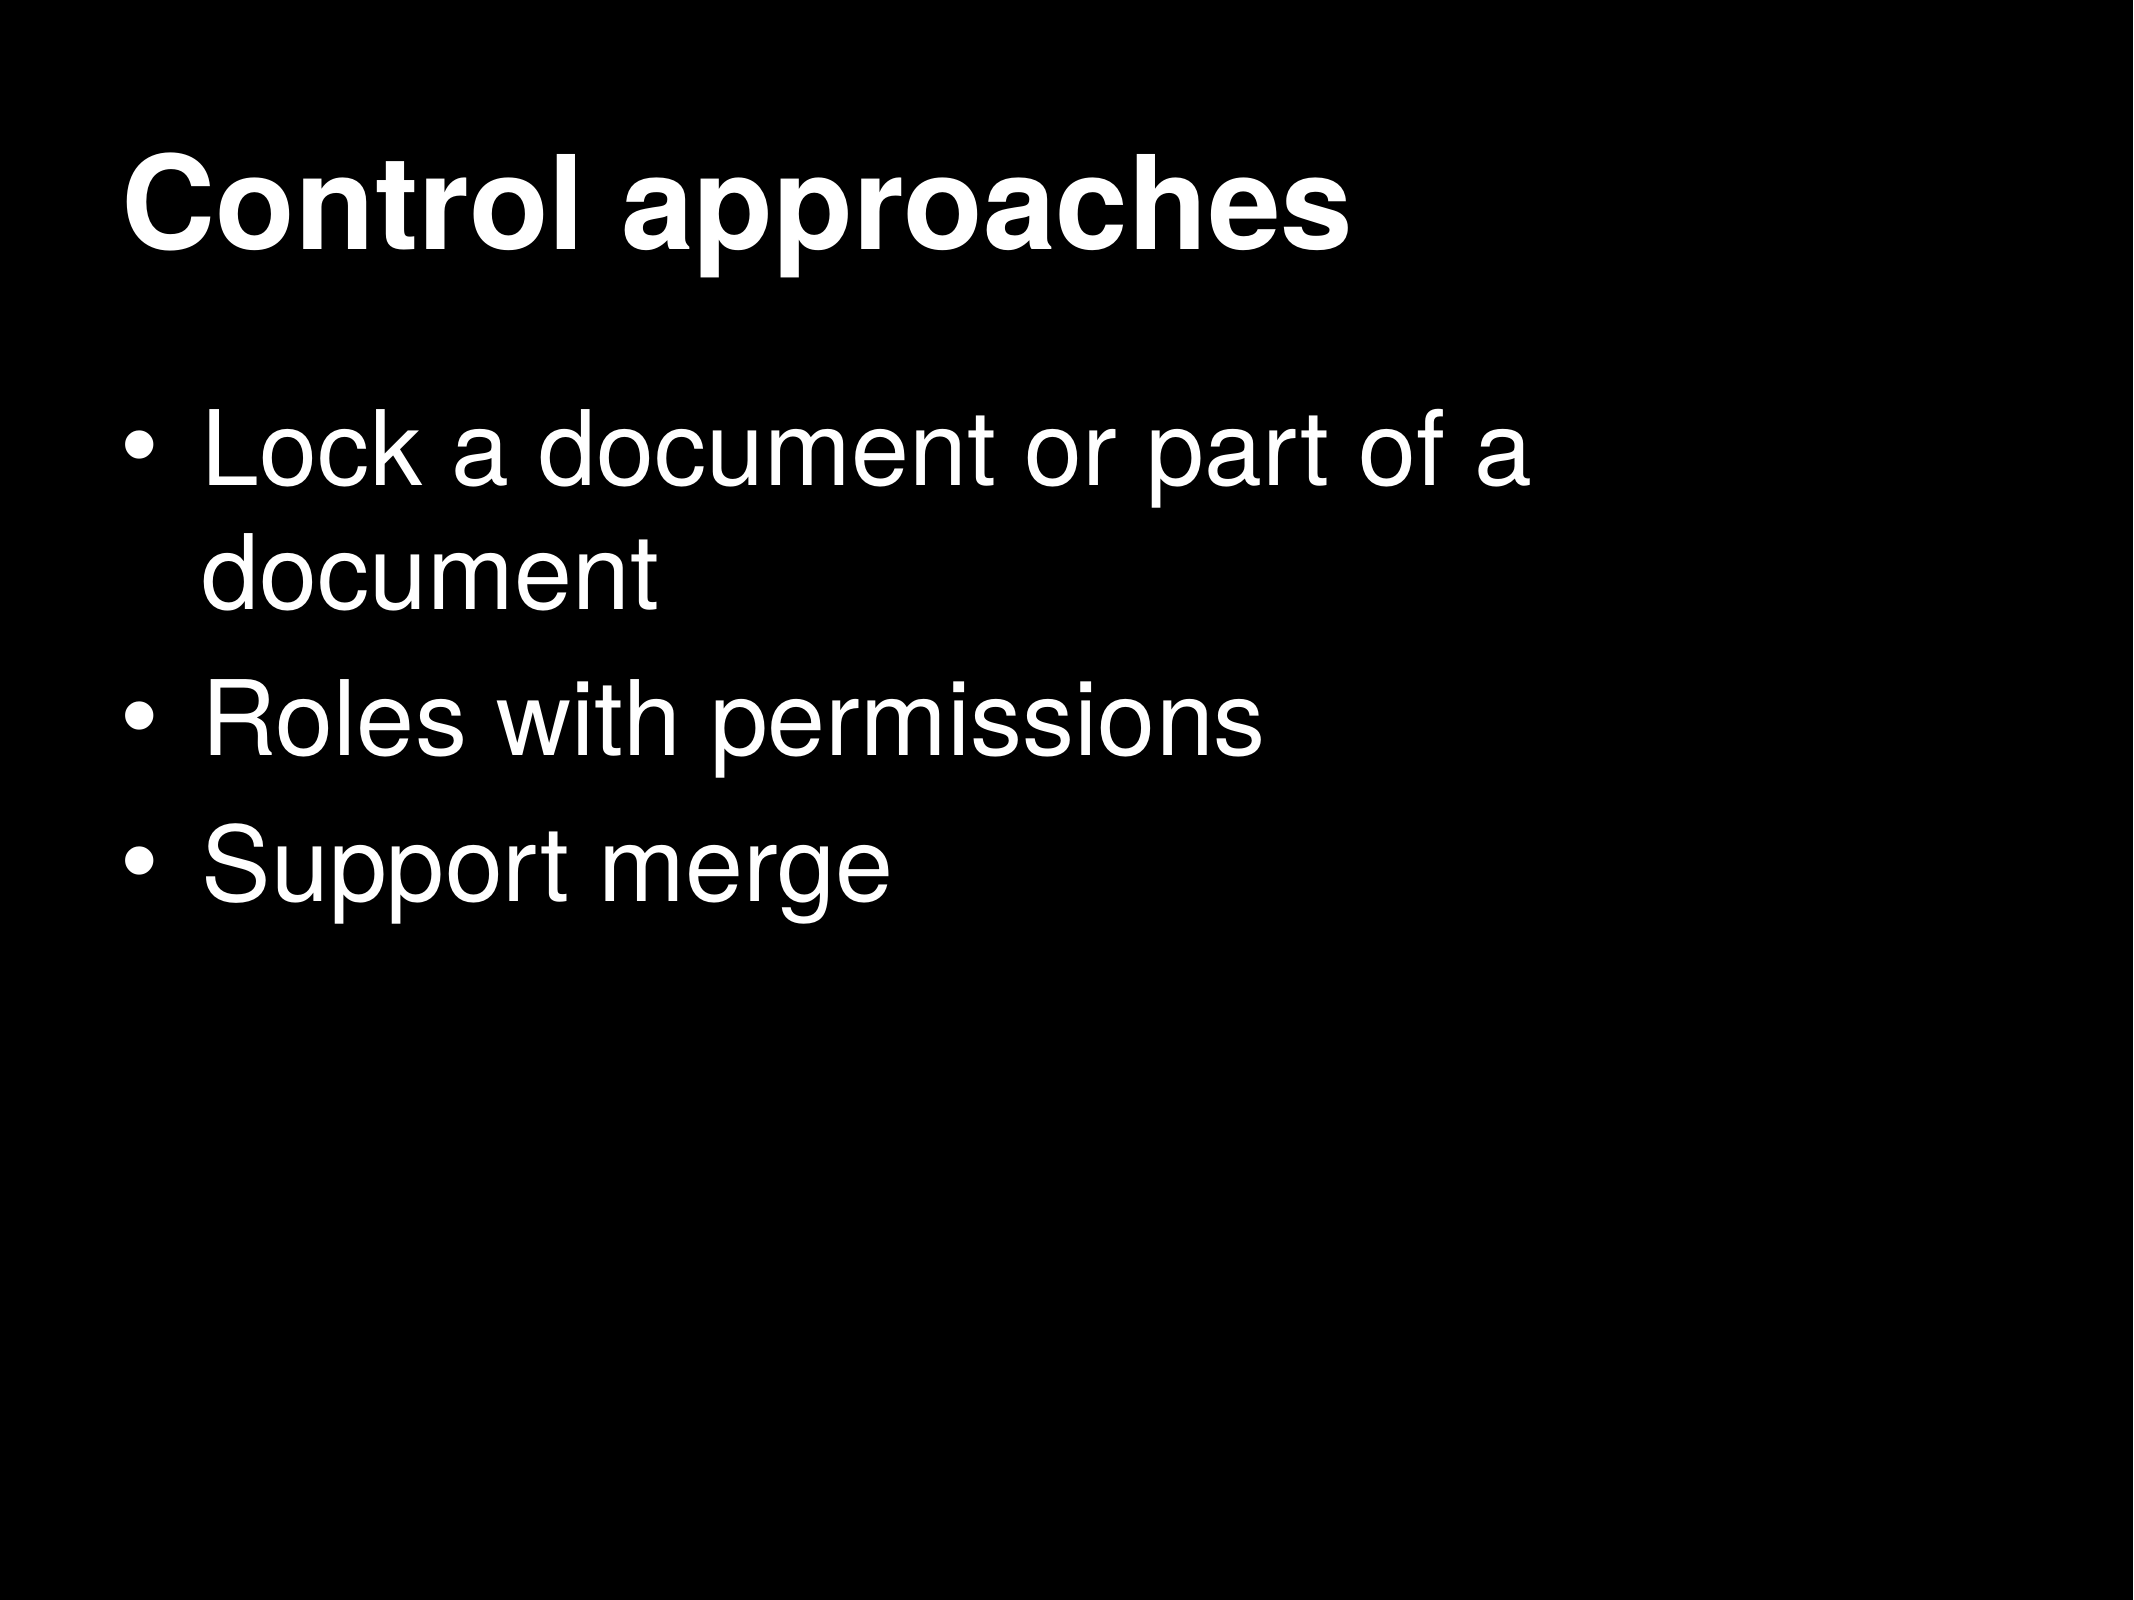

# Control approaches
Lock a document or part of a document
Roles with permissions
Support merge